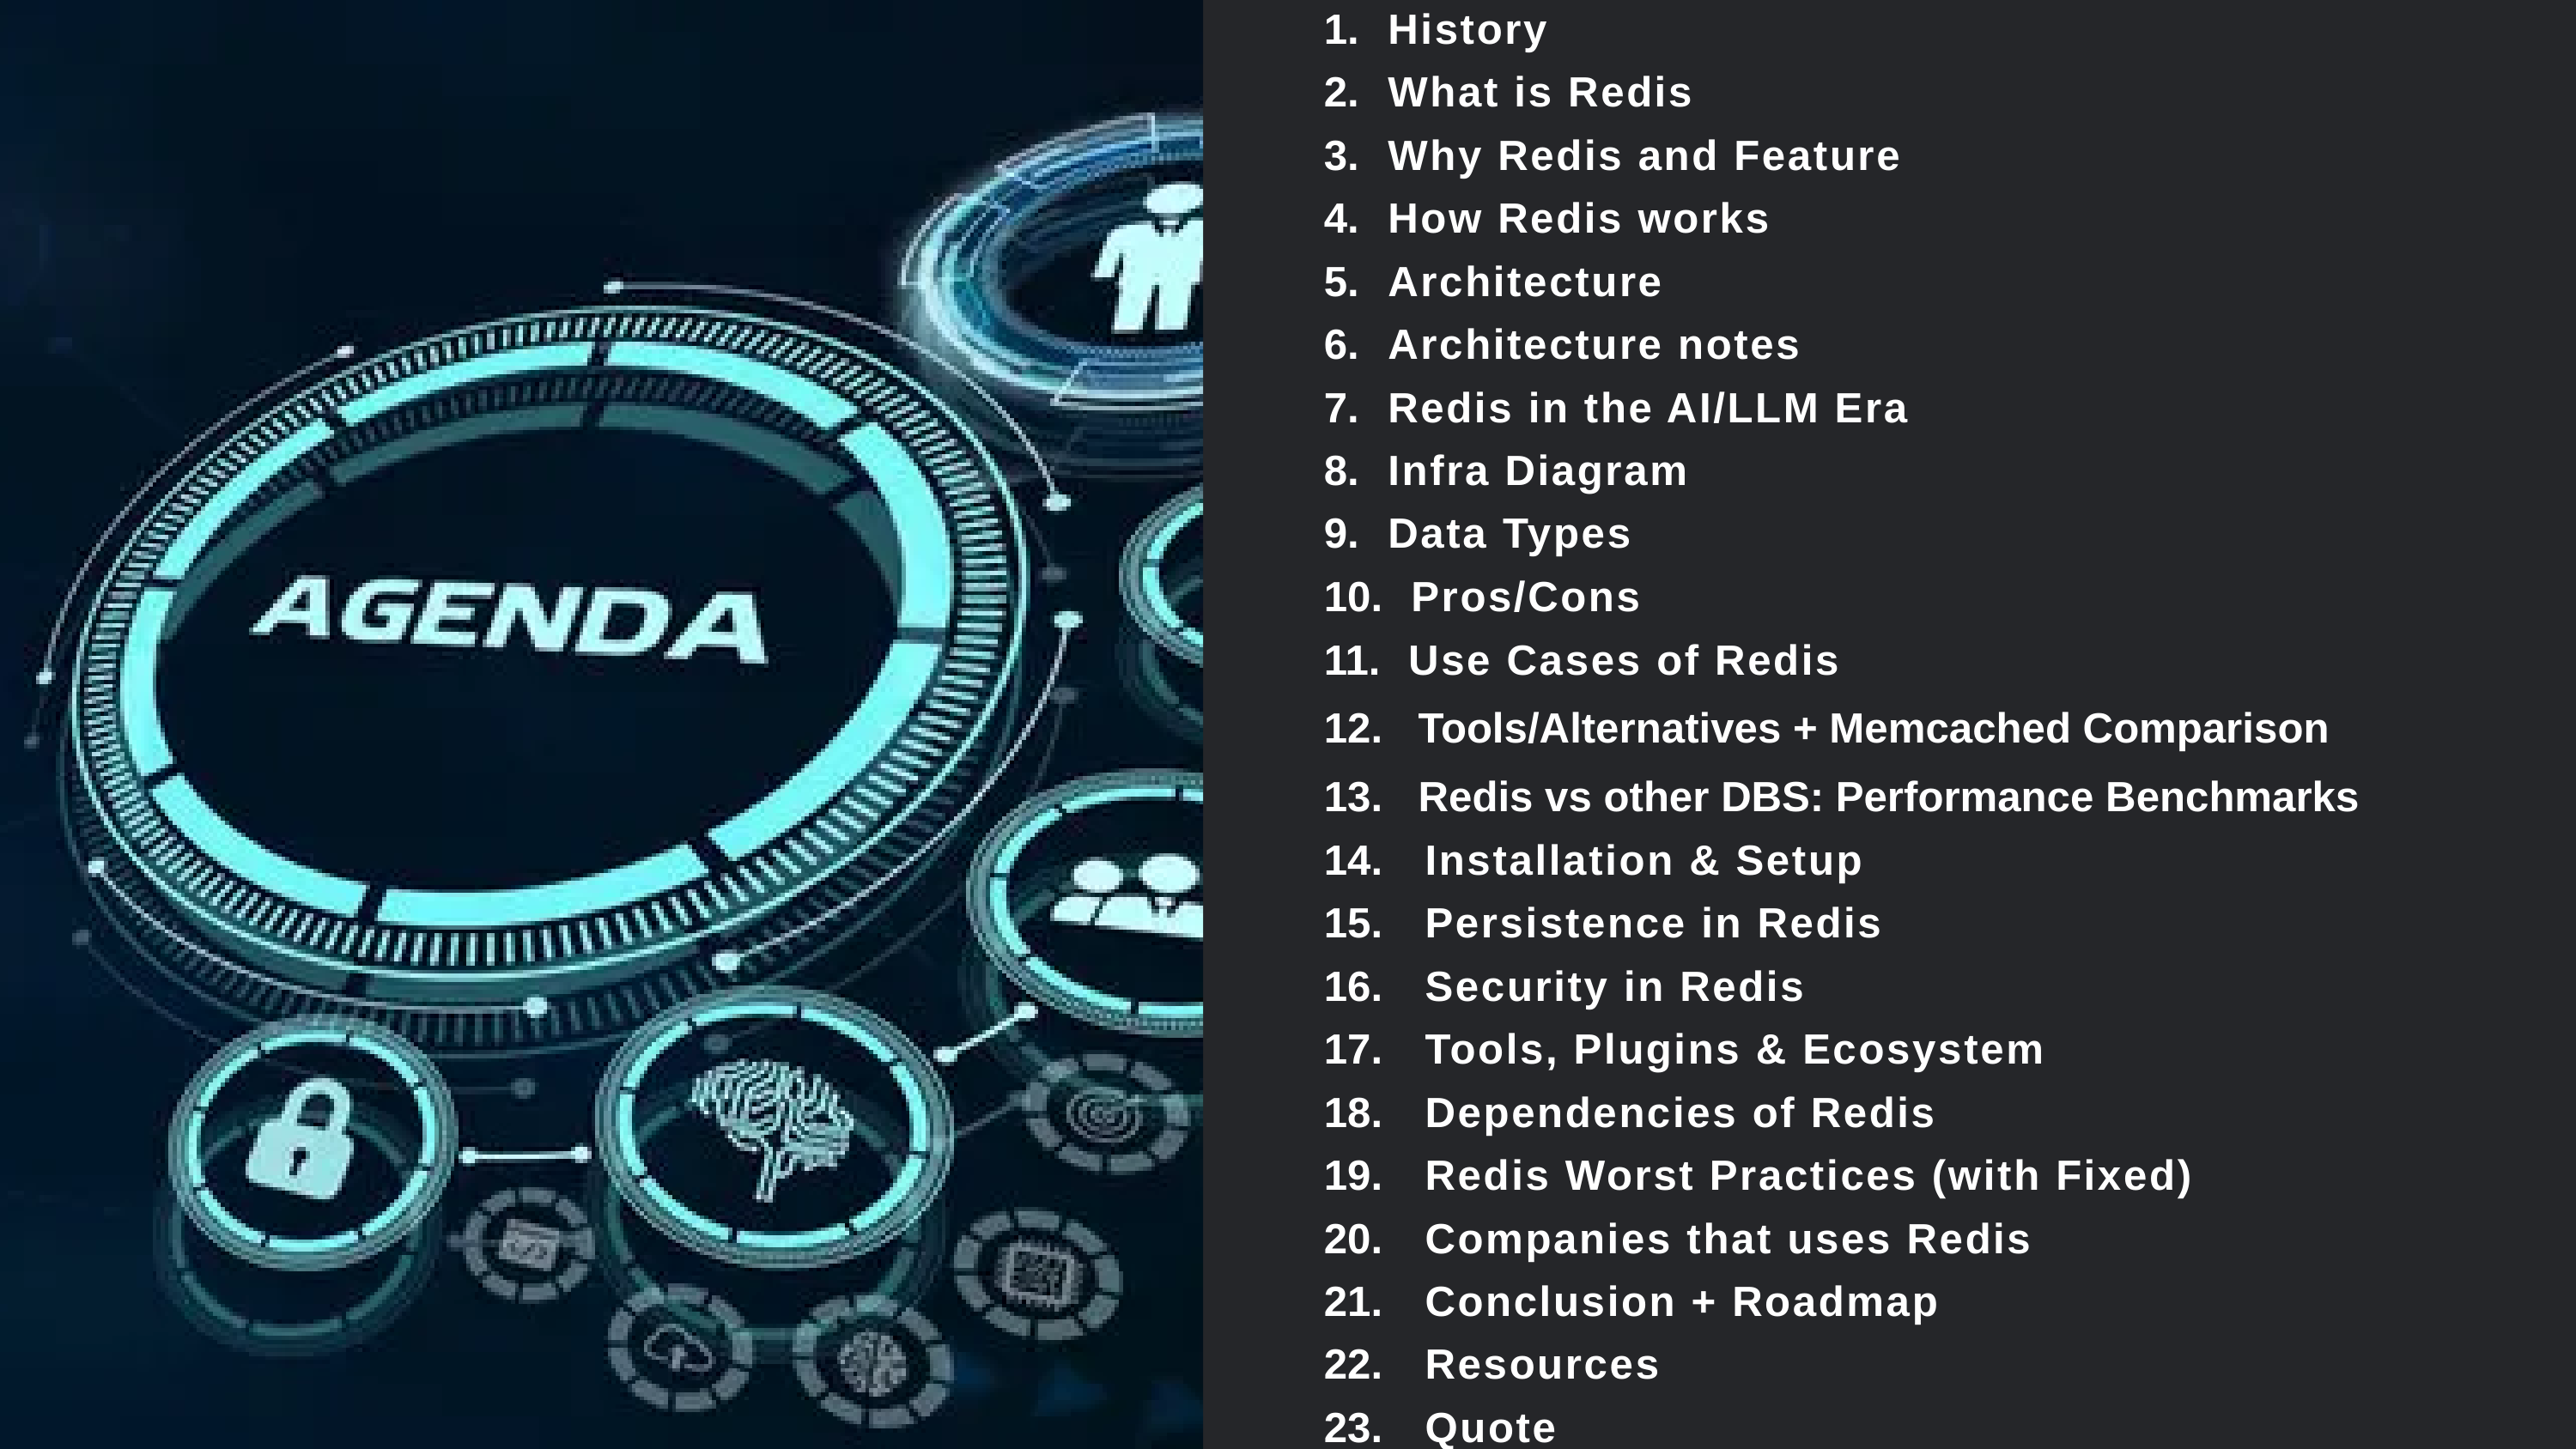

History
  What is Redis
  Why Redis and Feature
  How Redis works
  Architecture
  Architecture notes
  Redis in the AI/LLM Era
  Infra Diagram
  Data Types
  Pros/Cons
  Use Cases of Redis
   Tools/Alternatives + Memcached Comparison
   Redis vs other DBS: Performance Benchmarks
   Installation & Setup
   Persistence in Redis
   Security in Redis
   Tools, Plugins & Ecosystem
   Dependencies of Redis
   Redis Worst Practices (with Fixed)
   Companies that uses Redis
   Conclusion + Roadmap
   Resources
   Quote